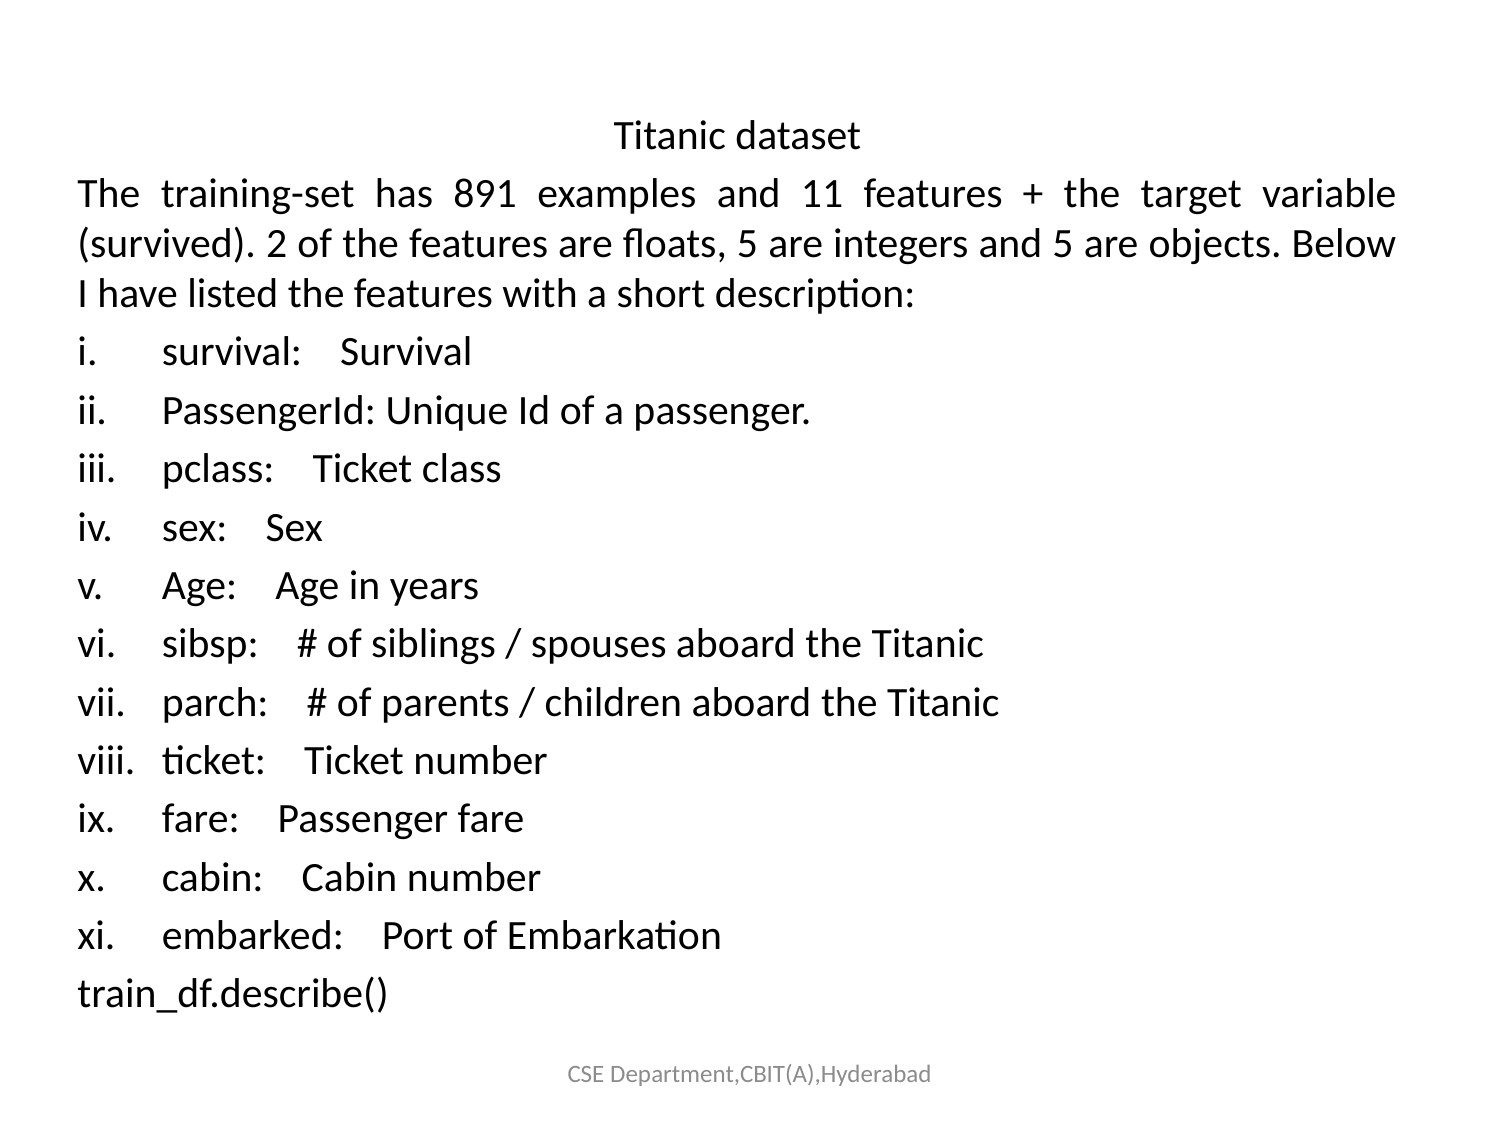

Titanic dataset
The training-set has 891 examples and 11 features + the target variable (survived). 2 of the features are floats, 5 are integers and 5 are objects. Below I have listed the features with a short description:
survival:    Survival
PassengerId: Unique Id of a passenger.
pclass:    Ticket class
sex:    Sex
Age:    Age in years
sibsp:    # of siblings / spouses aboard the Titanic
parch:    # of parents / children aboard the Titanic
ticket:    Ticket number
fare:    Passenger fare
cabin:    Cabin number
embarked:    Port of Embarkation
train_df.describe()
CSE Department,CBIT(A),Hyderabad